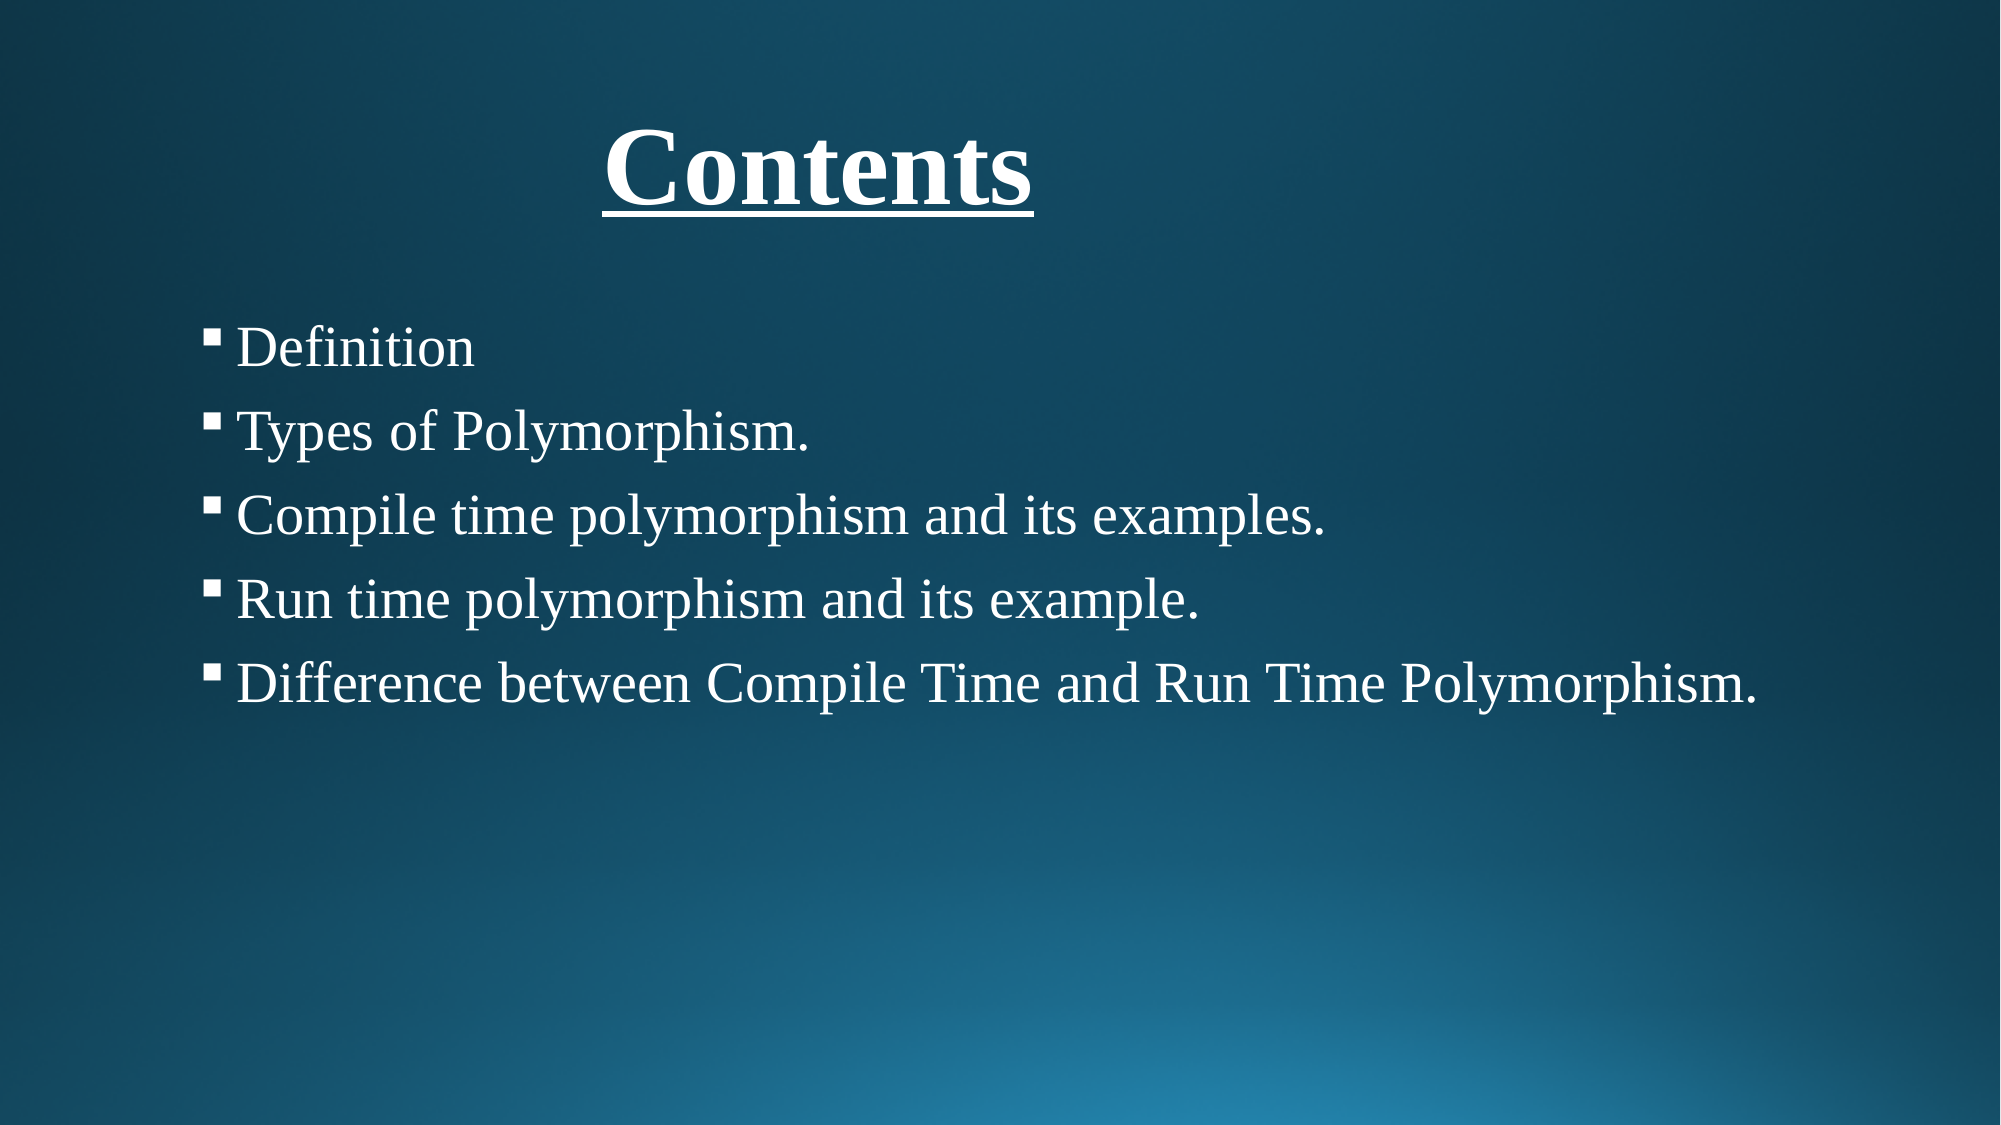

# Contents
Definition
Types of Polymorphism.
Compile time polymorphism and its examples.
Run time polymorphism and its example.
Difference between Compile Time and Run Time Polymorphism.